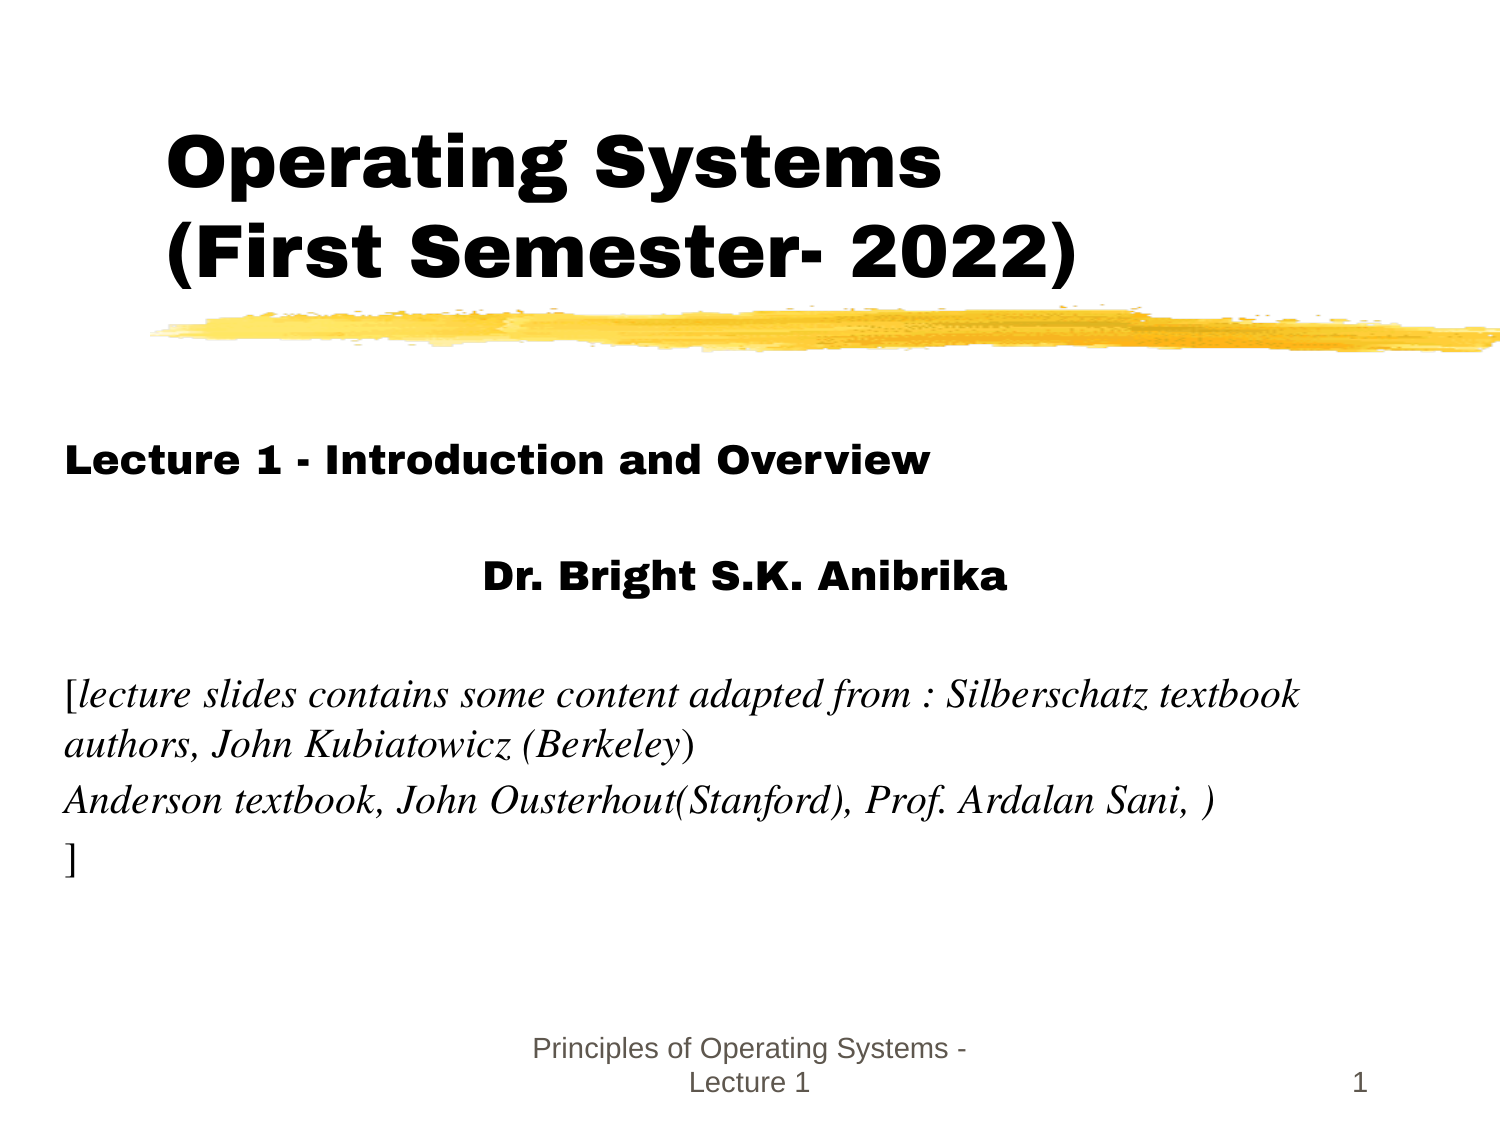

# Operating Systems (First Semester- 2022)
Lecture 1 - Introduction and Overview

Dr. Bright S.K. Anibrika

[lecture slides contains some content adapted from : Silberschatz textbook authors, John Kubiatowicz (Berkeley)
Anderson textbook, John Ousterhout(Stanford), Prof. Ardalan Sani, )
]
Principles of Operating Systems - Lecture 1
1